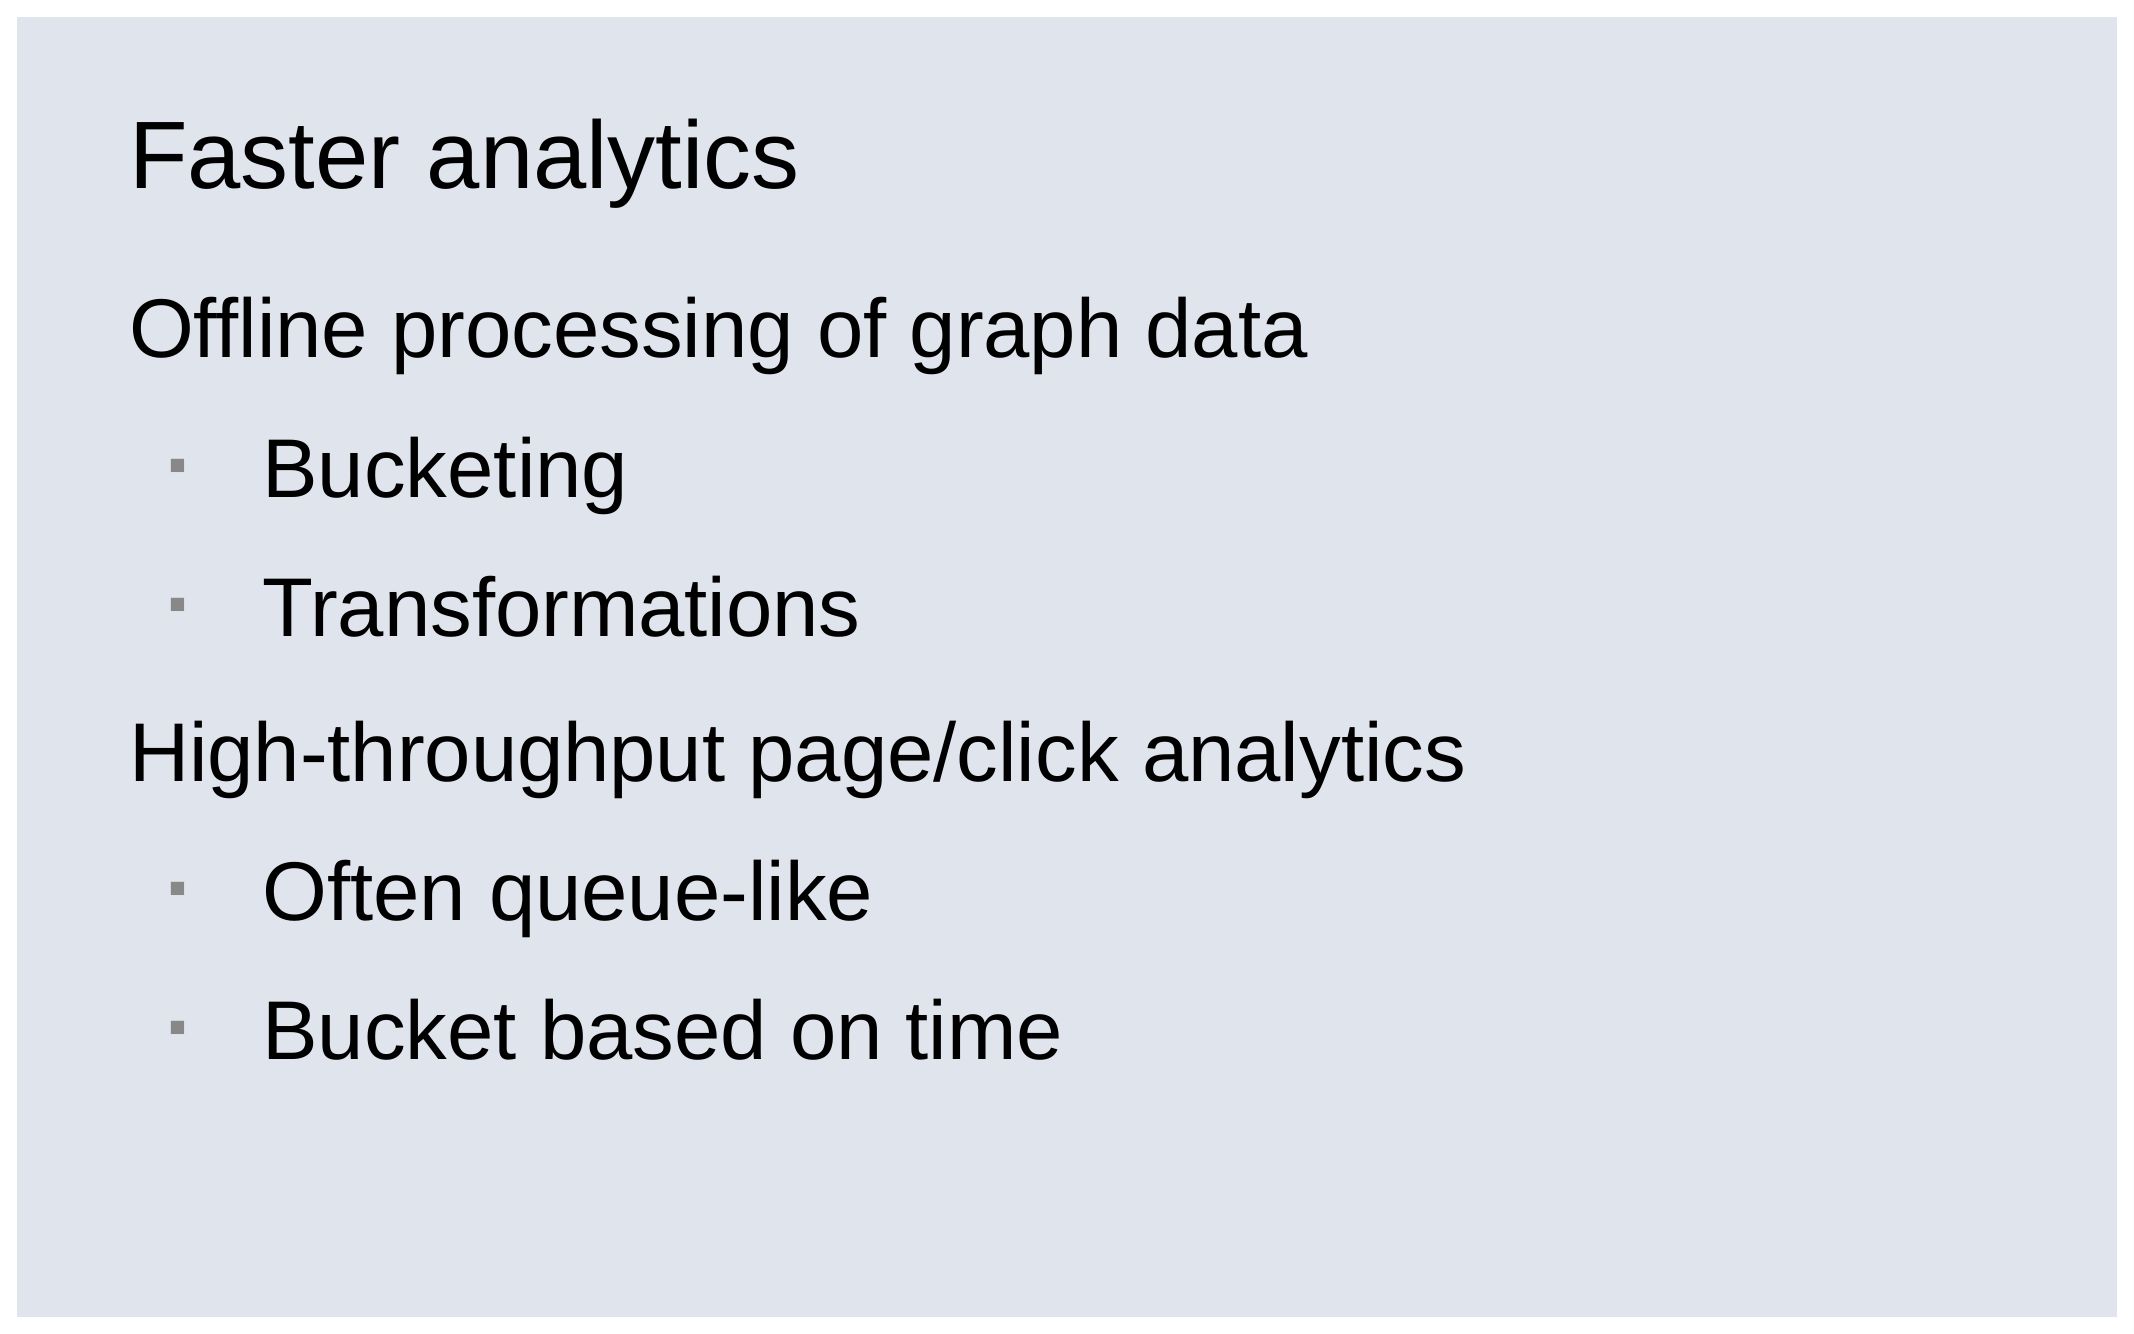

# Faster analytics
Offline processing of graph data
Bucketing
Transformations
High-throughput page/click analytics
Often queue-like
Bucket based on time